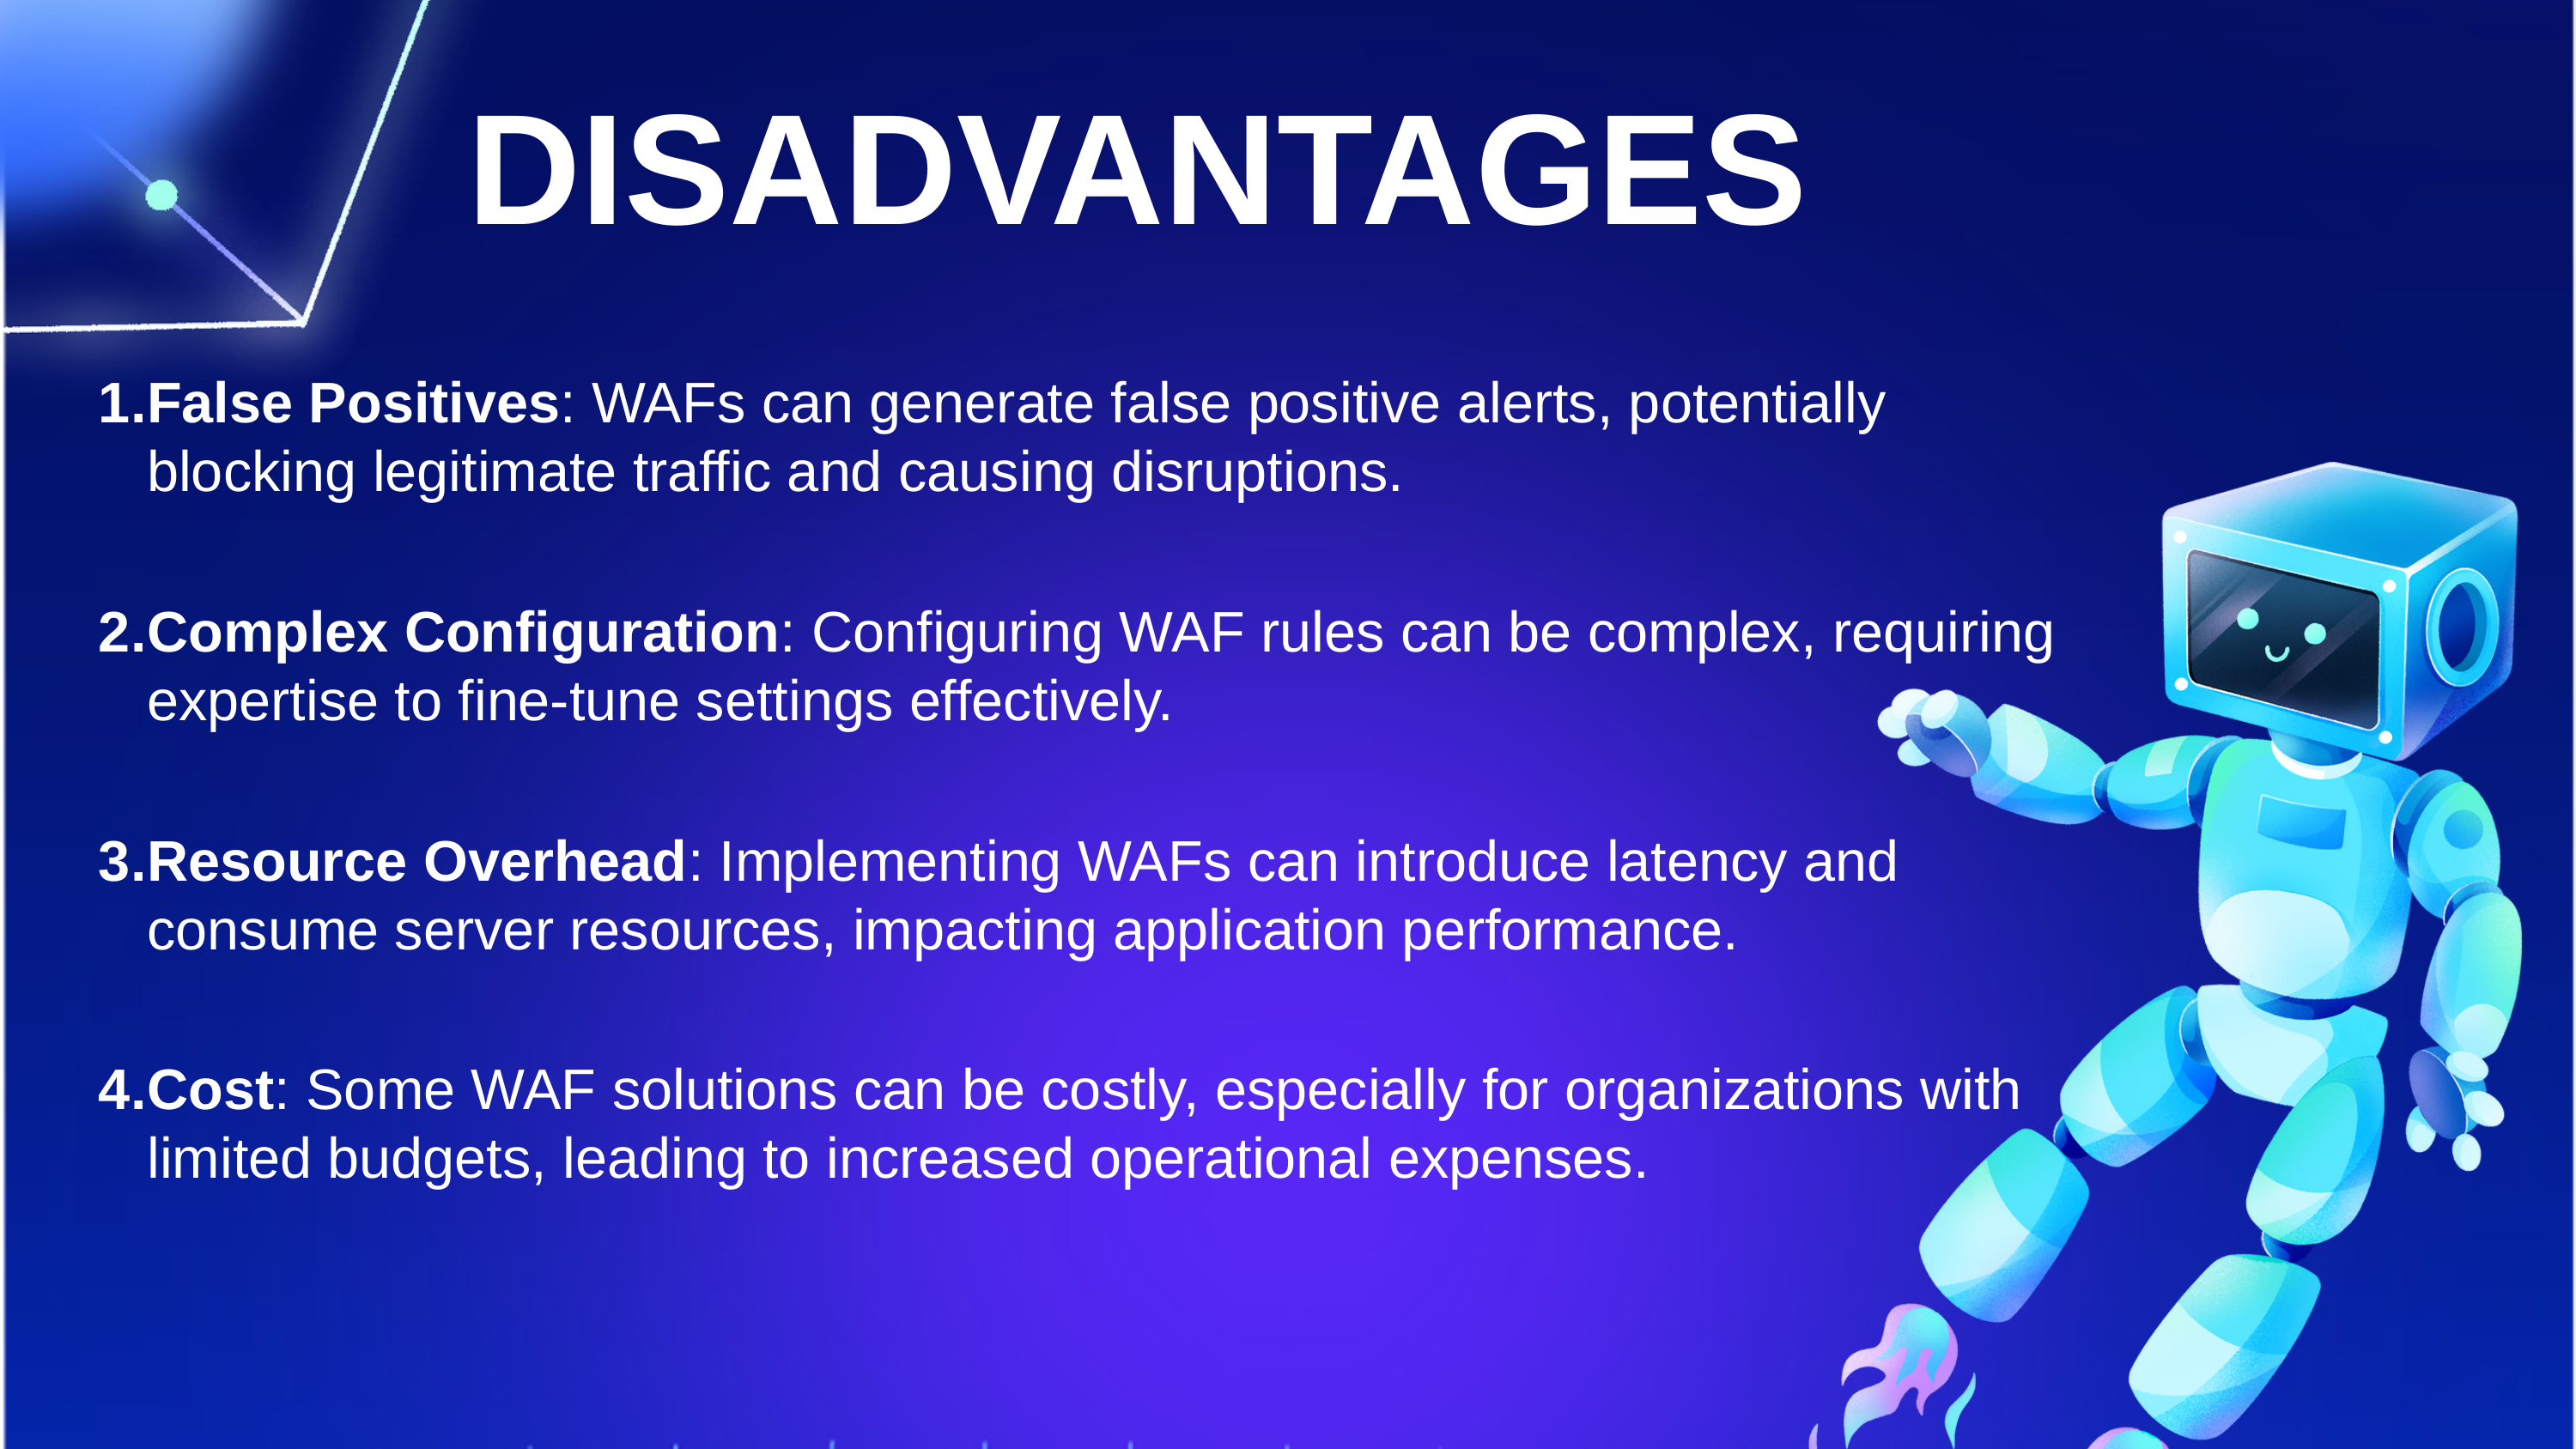

# DISADVANTAGES
False Positives: WAFs can generate false positive alerts, potentially blocking legitimate traffic and causing disruptions.

Complex Configuration: Configuring WAF rules can be complex, requiring expertise to fine-tune settings effectively.

Resource Overhead: Implementing WAFs can introduce latency and consume server resources, impacting application performance.

Cost: Some WAF solutions can be costly, especially for organizations with limited budgets, leading to increased operational expenses.